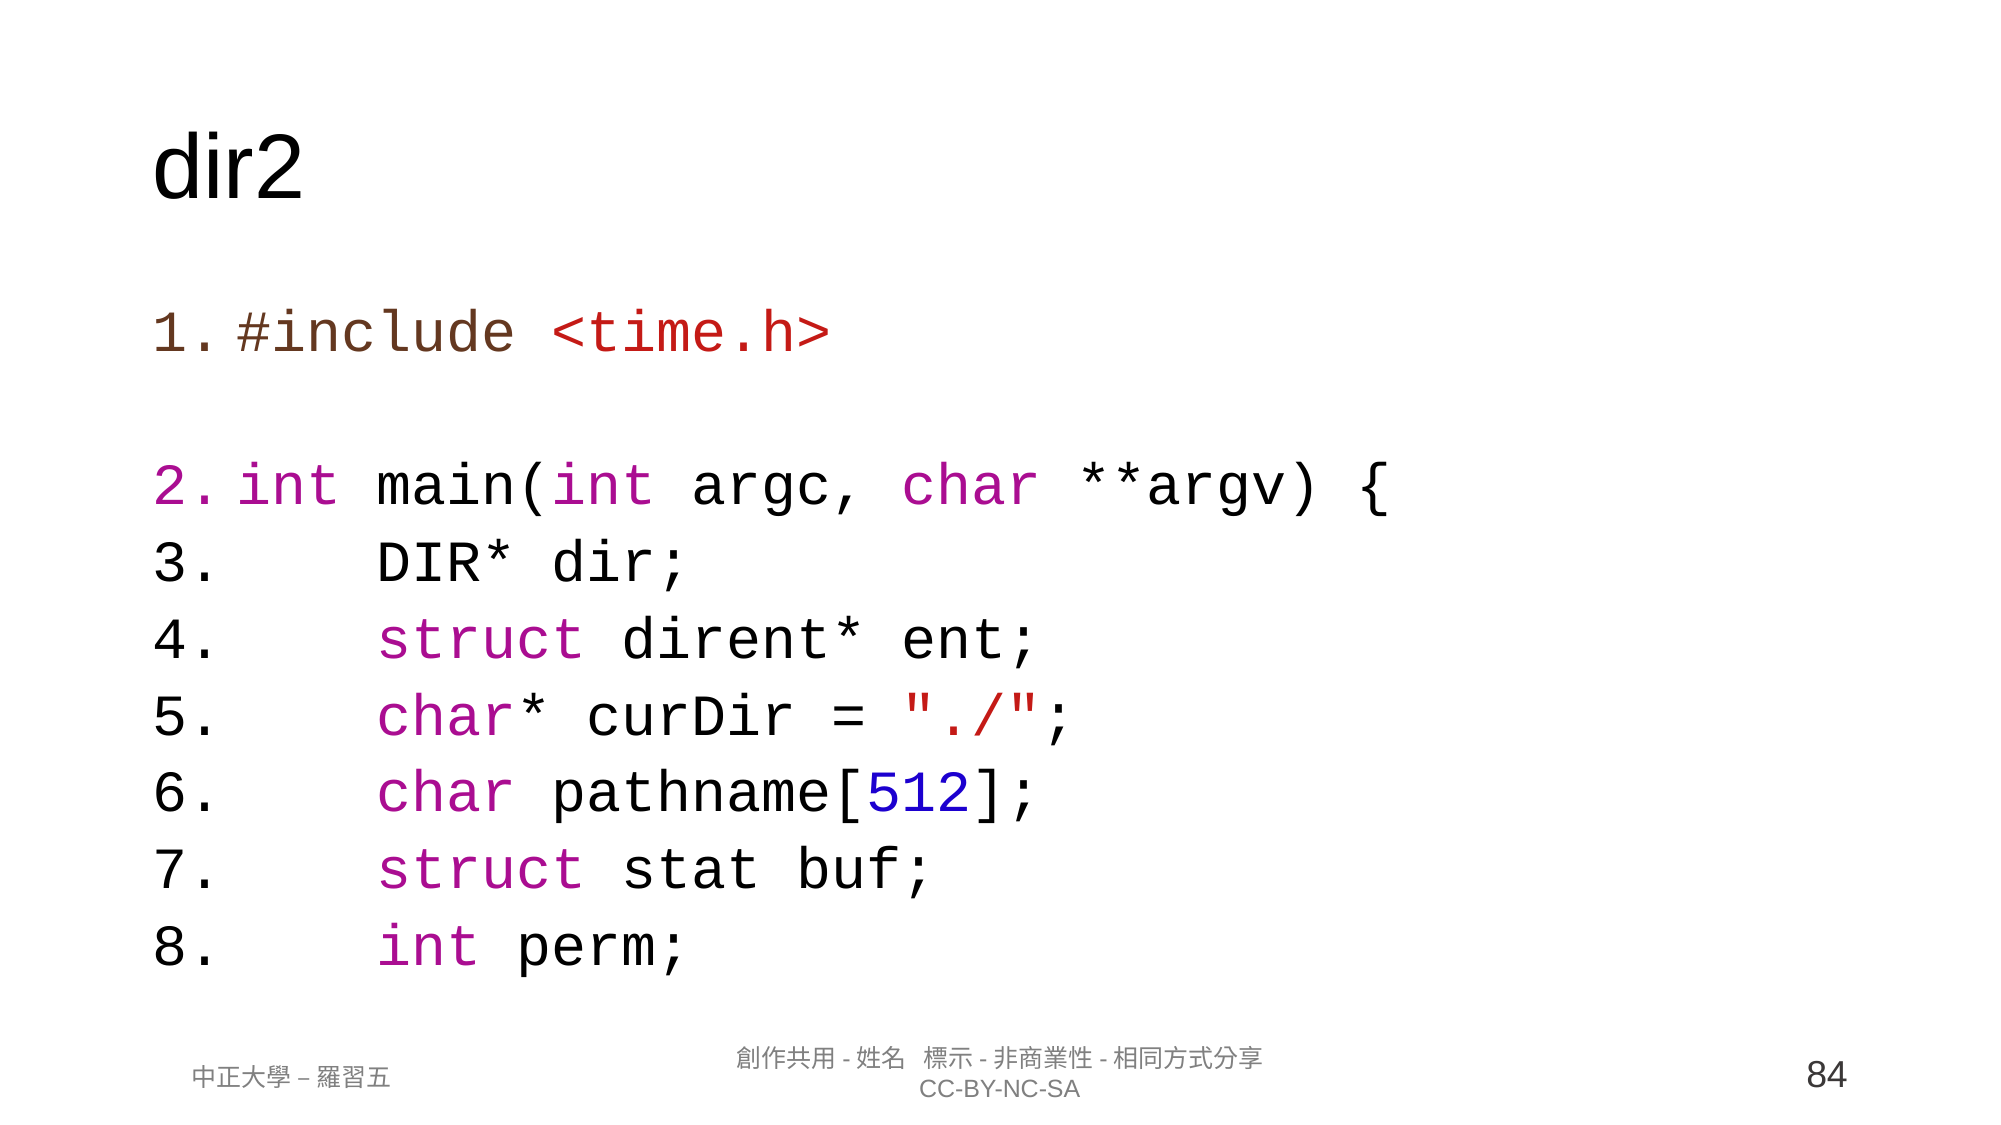

dir2
#include <time.h>

int main(int argc, char **argv) {
    DIR* dir;
    struct dirent* ent;
    char* curDir = "./";
    char pathname[512];
    struct stat buf;
    int perm;